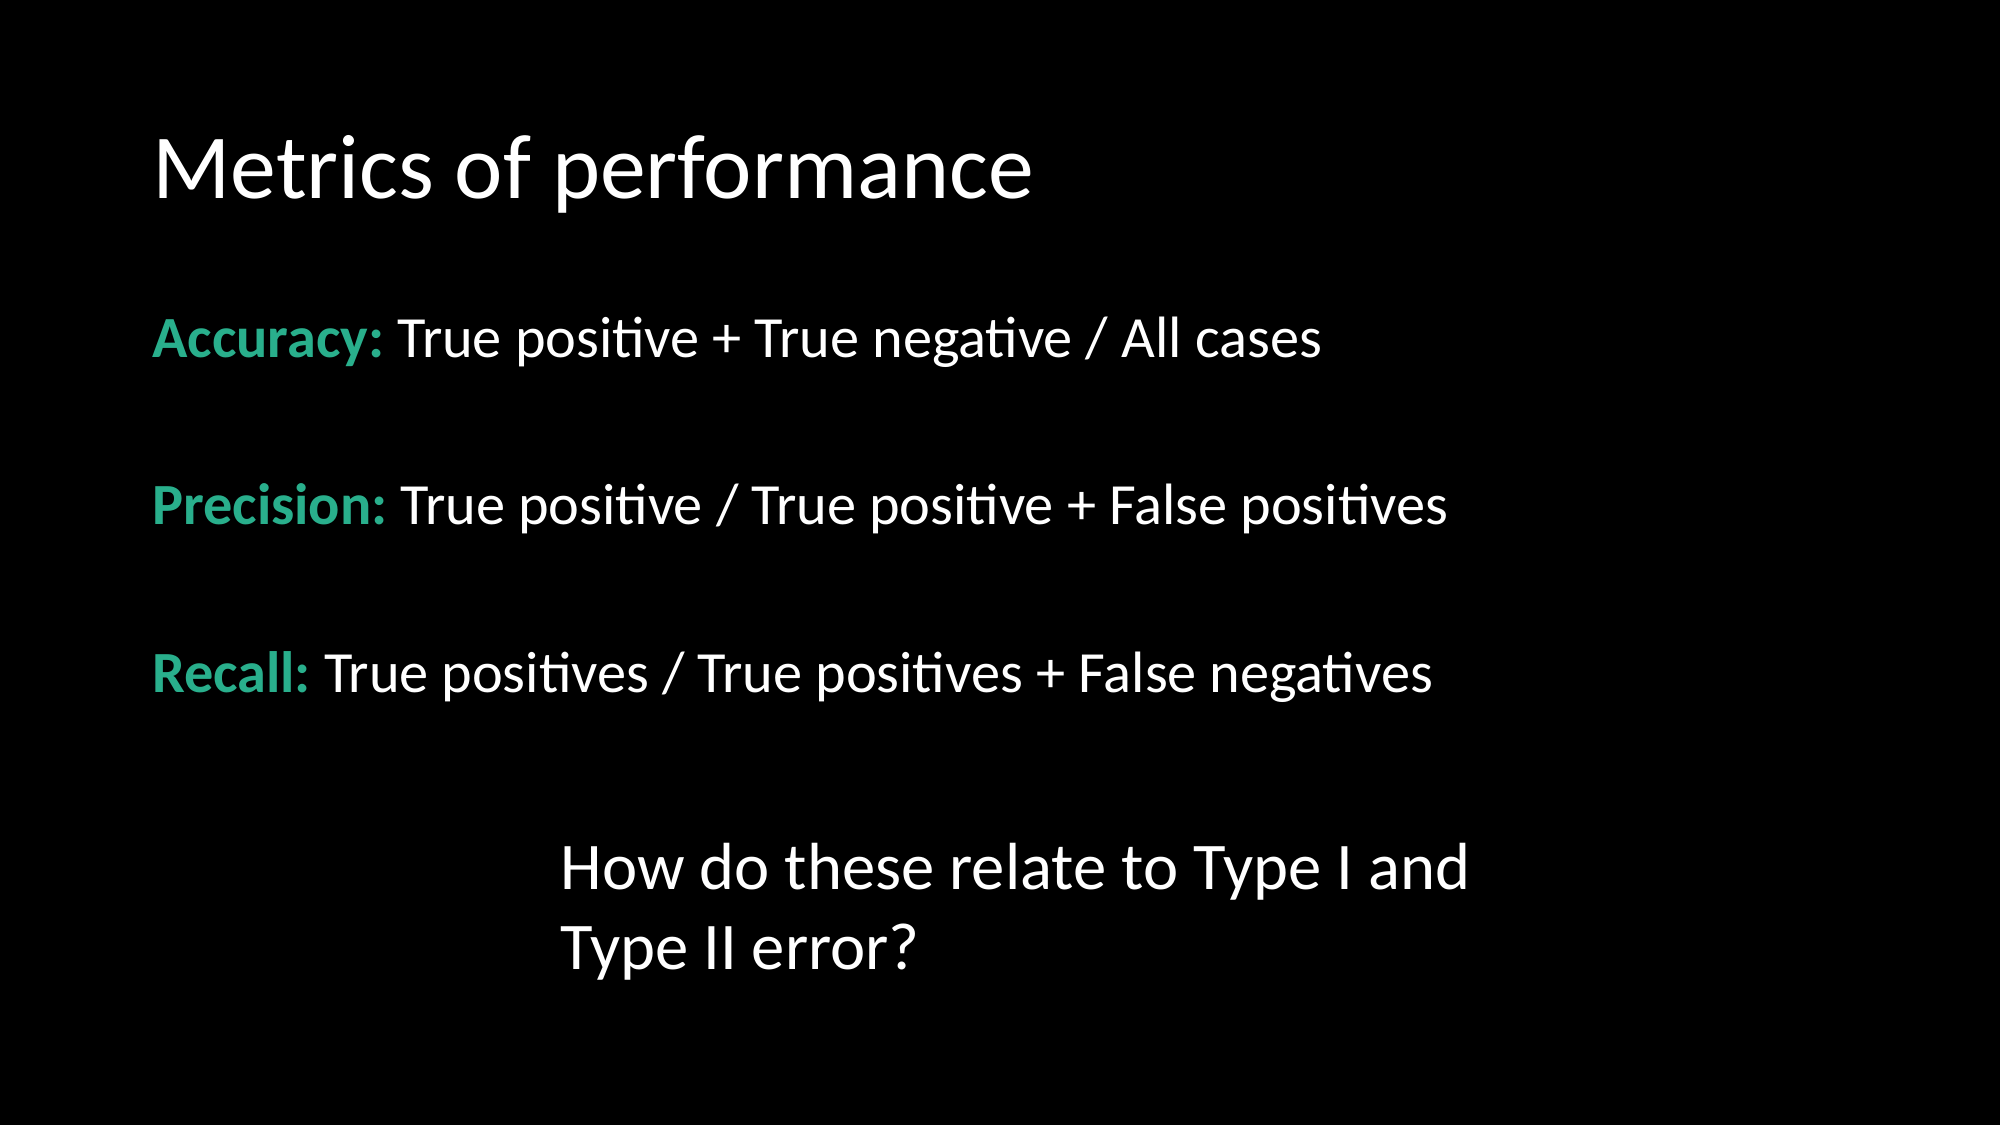

# Metrics of performance
Accuracy: True positive + True negative / All cases

Precision: True positive / True positive + False positives

Recall: True positives / True positives + False negatives

How do these relate to Type I and Type II error?